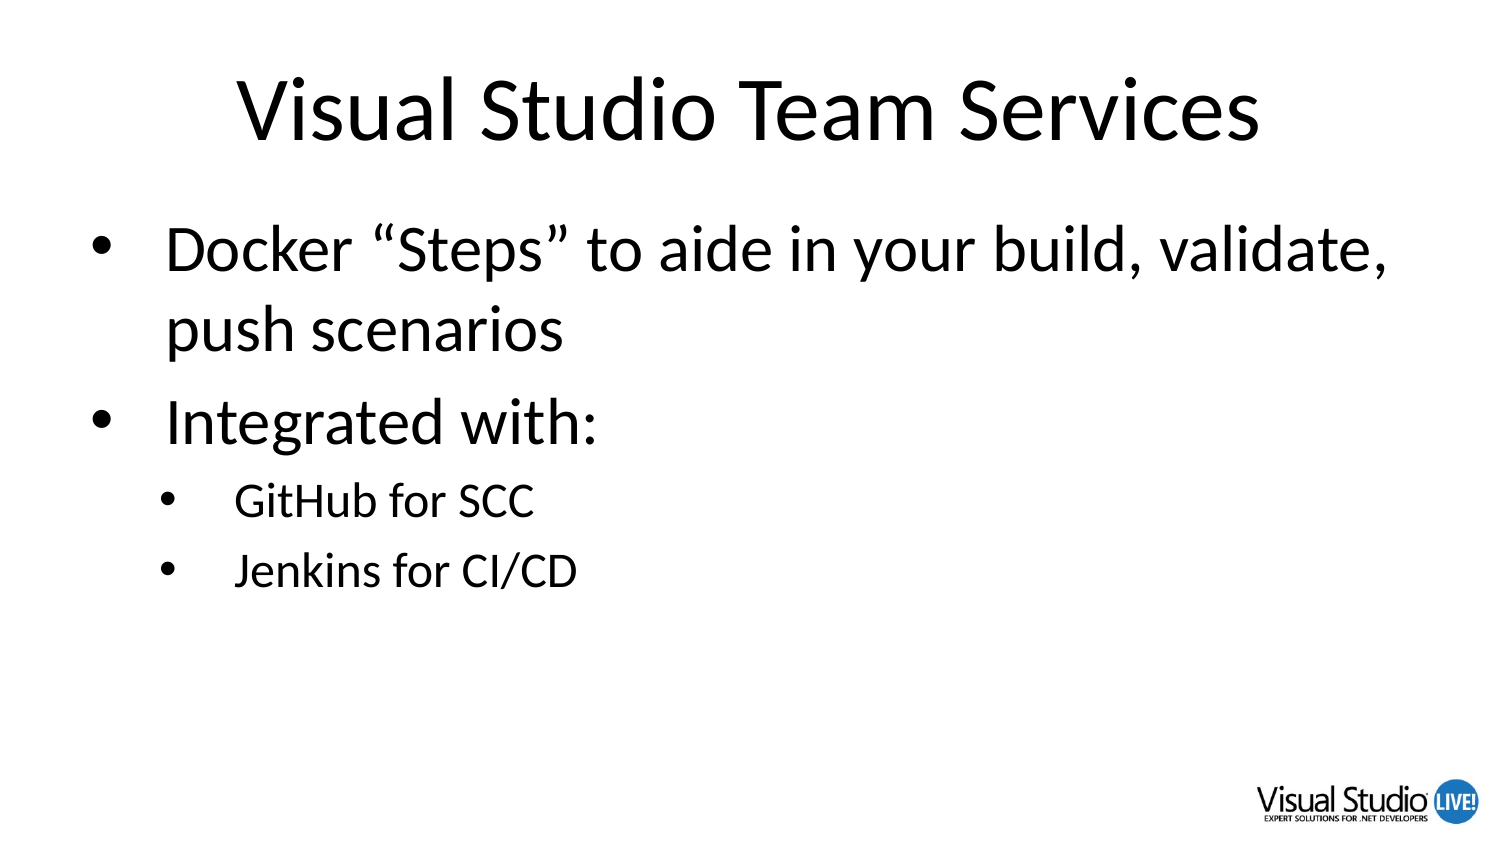

# Visual Studio Team Services
Docker “Steps” to aide in your build, validate, push scenarios
Integrated with:
GitHub for SCC
Jenkins for CI/CD